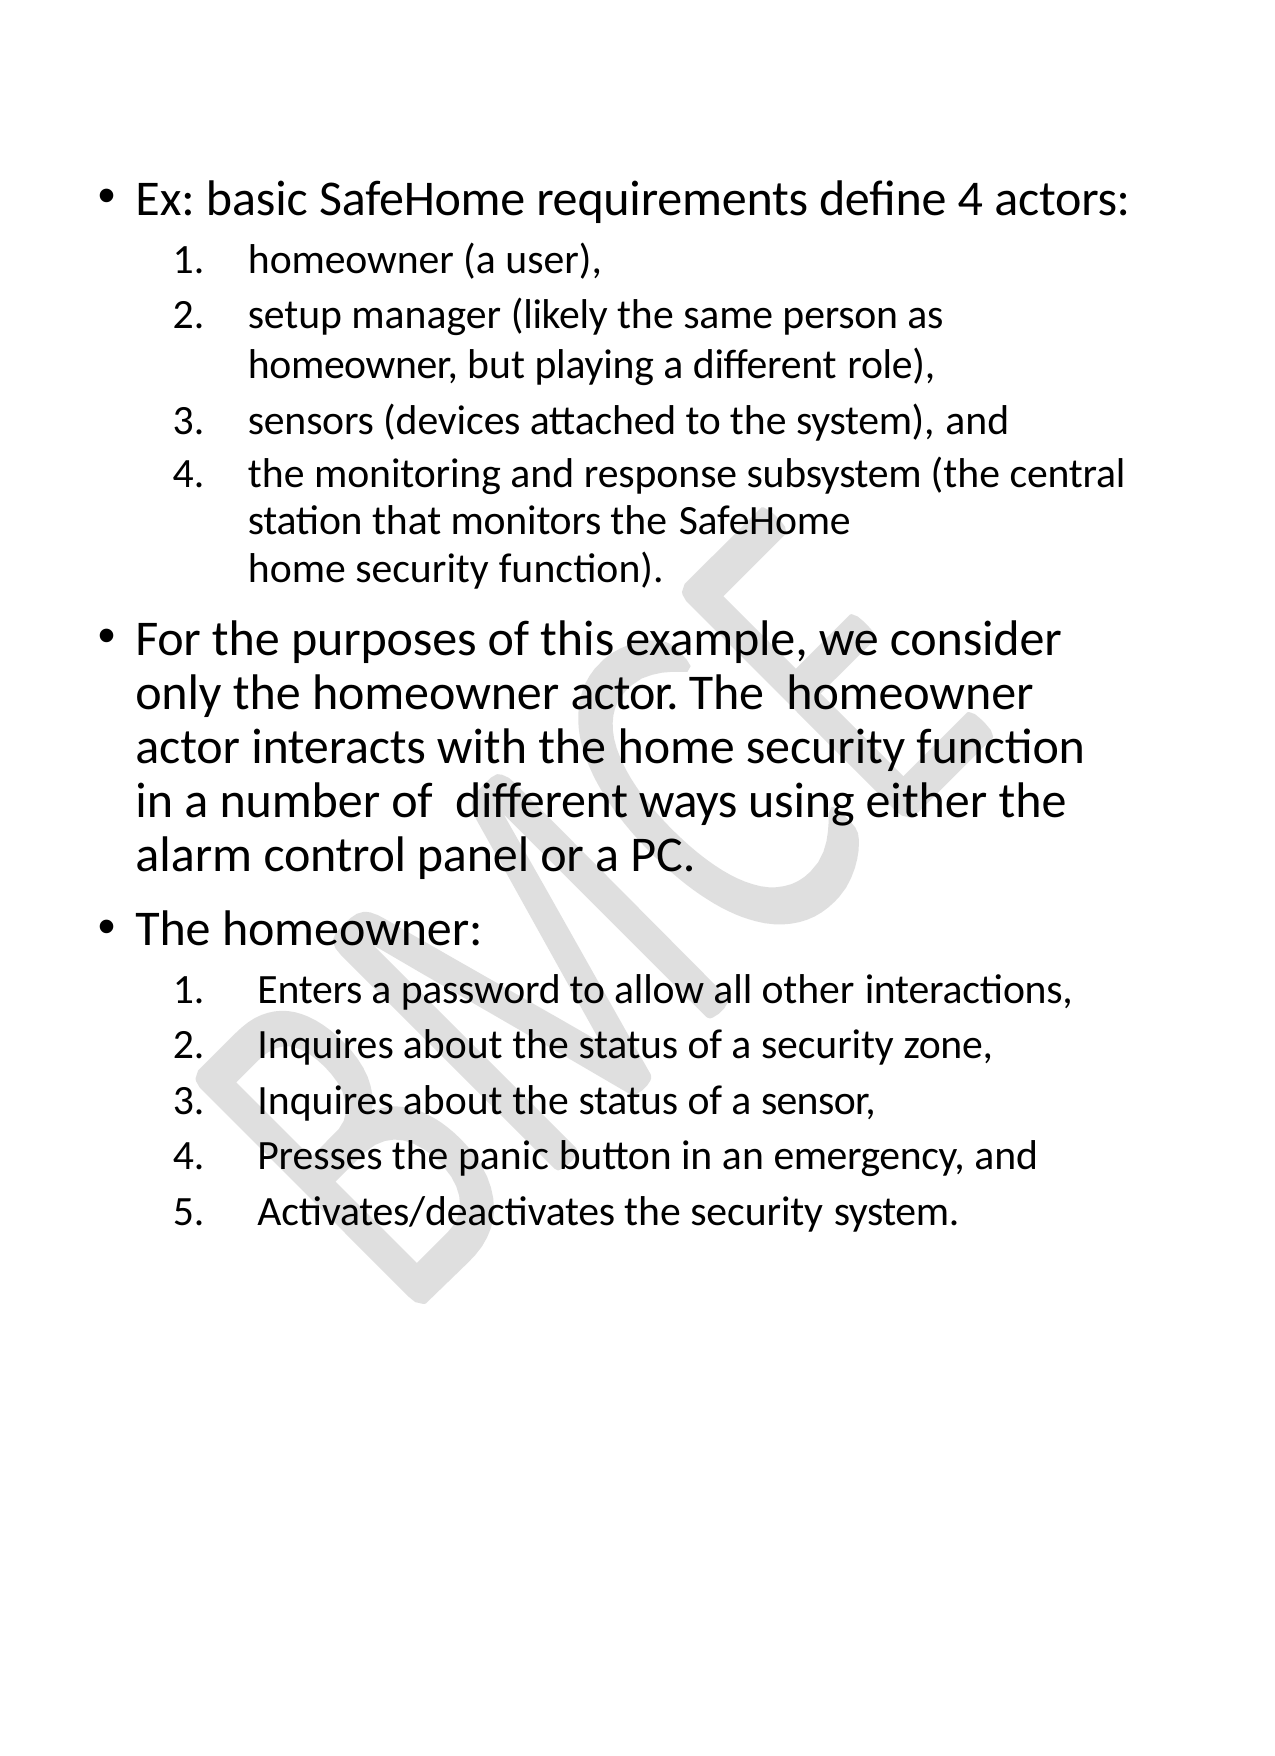

Ex: basic SafeHome requirements define 4 actors:
homeowner (a user),
setup manager (likely the same person as homeowner, but playing a different role),
sensors (devices attached to the system), and
the monitoring and response subsystem (the central station that monitors the SafeHome
home security function).
For the purposes of this example, we consider only the homeowner actor. The  homeowner actor interacts with the home security function in a number of  different ways using either the alarm control panel or a PC.
The homeowner:
Enters a password to allow all other interactions,
Inquires about the status of a security zone,
Inquires about the status of a sensor,
Presses the panic button in an emergency, and
Activates/deactivates the security system.